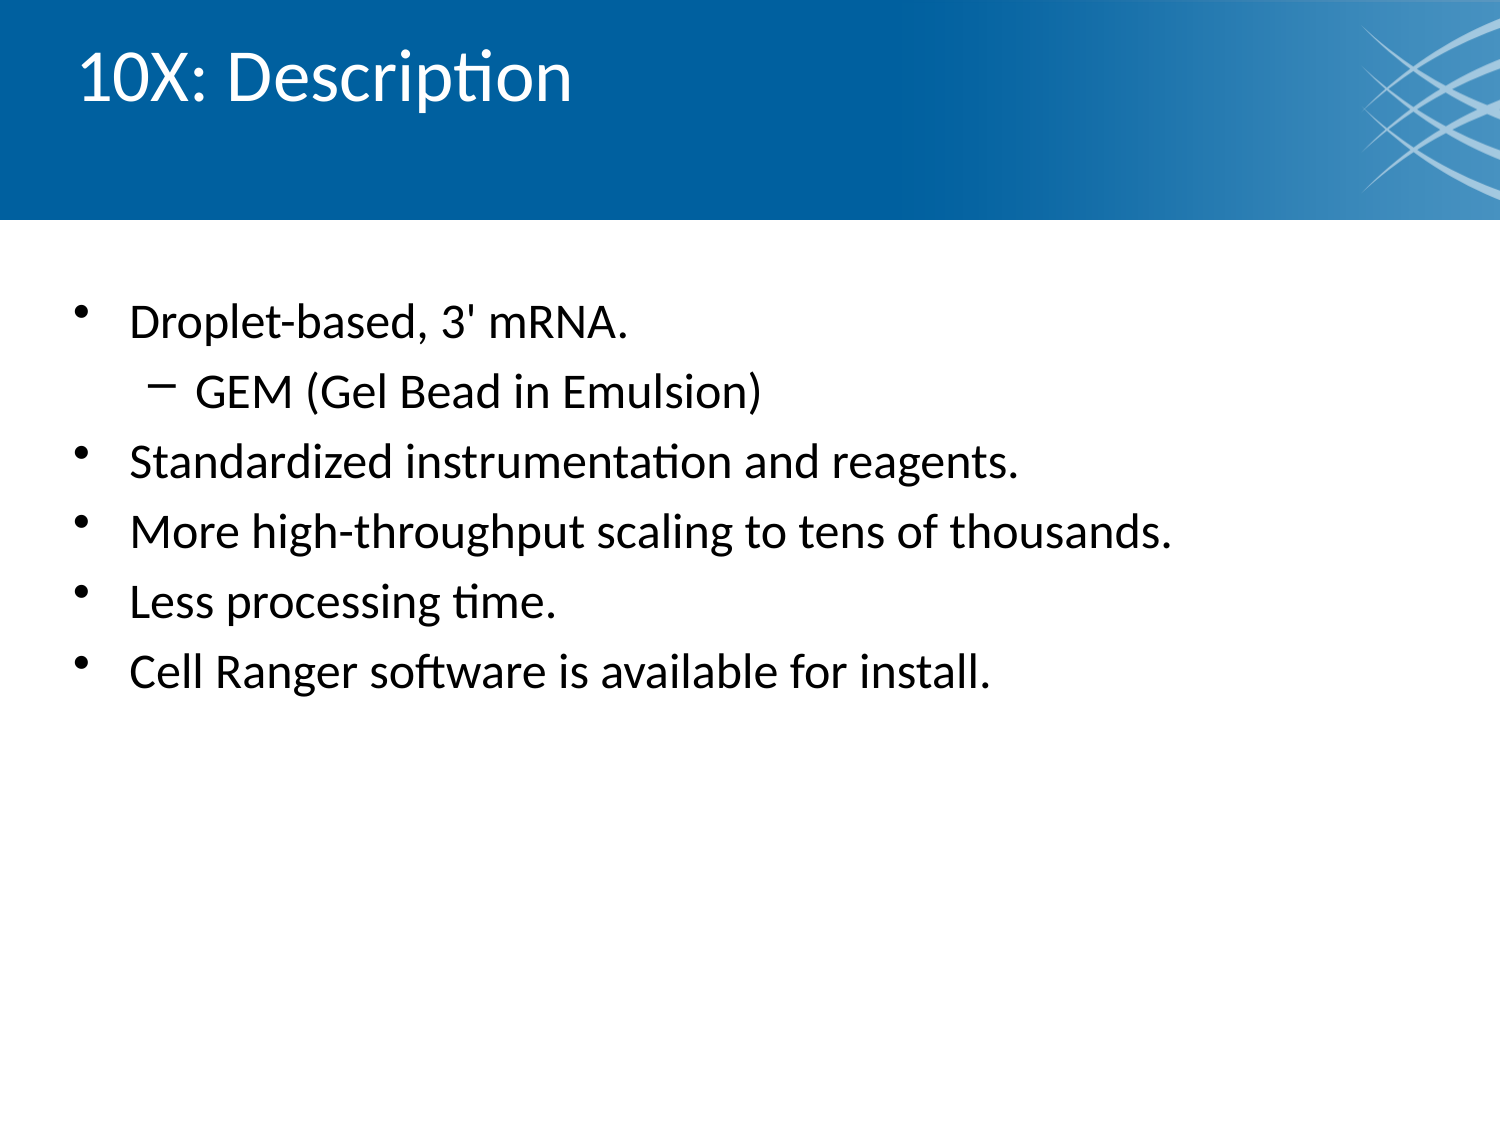

# 10X: Description
Droplet-based, 3' mRNA.
GEM (Gel Bead in Emulsion)
Standardized instrumentation and reagents.
More high-throughput scaling to tens of thousands.
Less processing time.
Cell Ranger software is available for install.